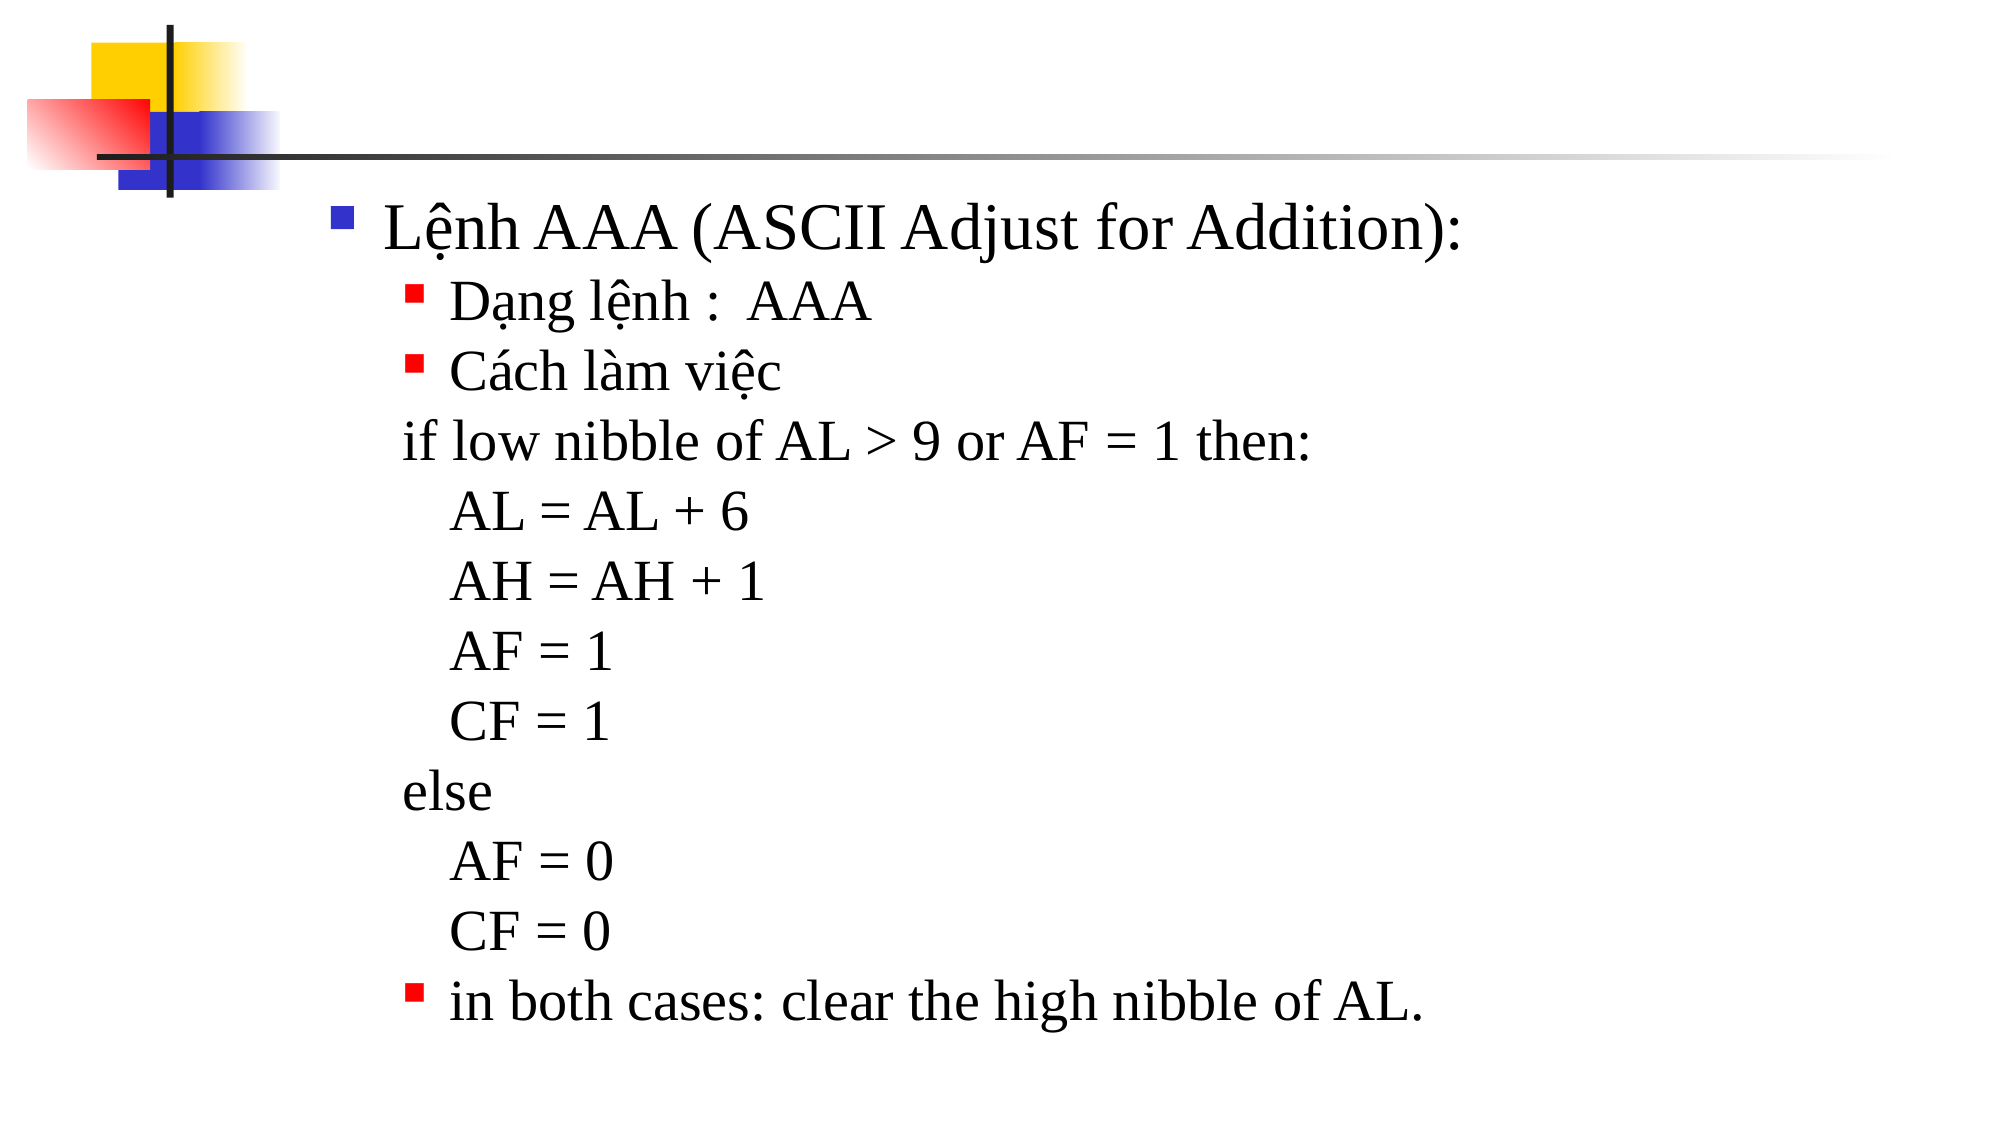

#
Lệnh AAA (ASCII Adjust for Addition):
Dạng lệnh :  AAA
Cách làm việc
if low nibble of AL > 9 or AF = 1 then:
	AL = AL + 6
	AH = AH + 1
	AF = 1
	CF = 1
else
	AF = 0
	CF = 0
in both cases: clear the high nibble of AL.